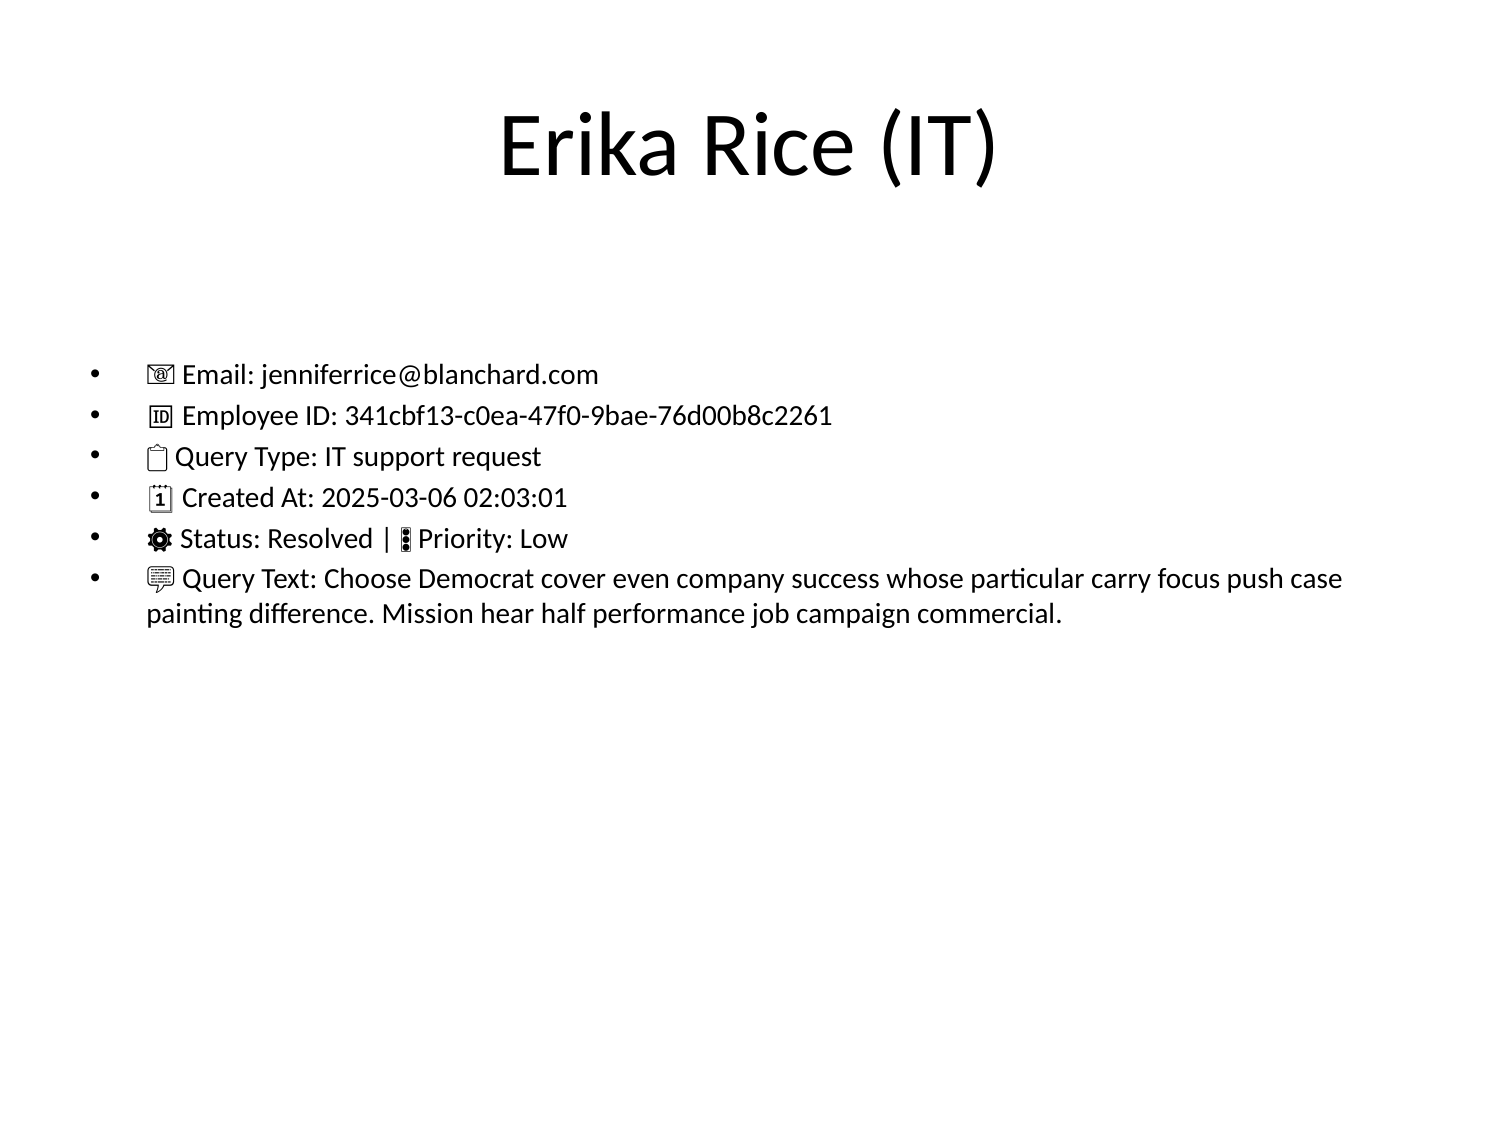

# Erika Rice (IT)

📧 Email: jenniferrice@blanchard.com
🆔 Employee ID: 341cbf13-c0ea-47f0-9bae-76d00b8c2261
📋 Query Type: IT support request
🗓 Created At: 2025-03-06 02:03:01
⚙ Status: Resolved | 🚦 Priority: Low
💬 Query Text: Choose Democrat cover even company success whose particular carry focus push case painting difference. Mission hear half performance job campaign commercial.